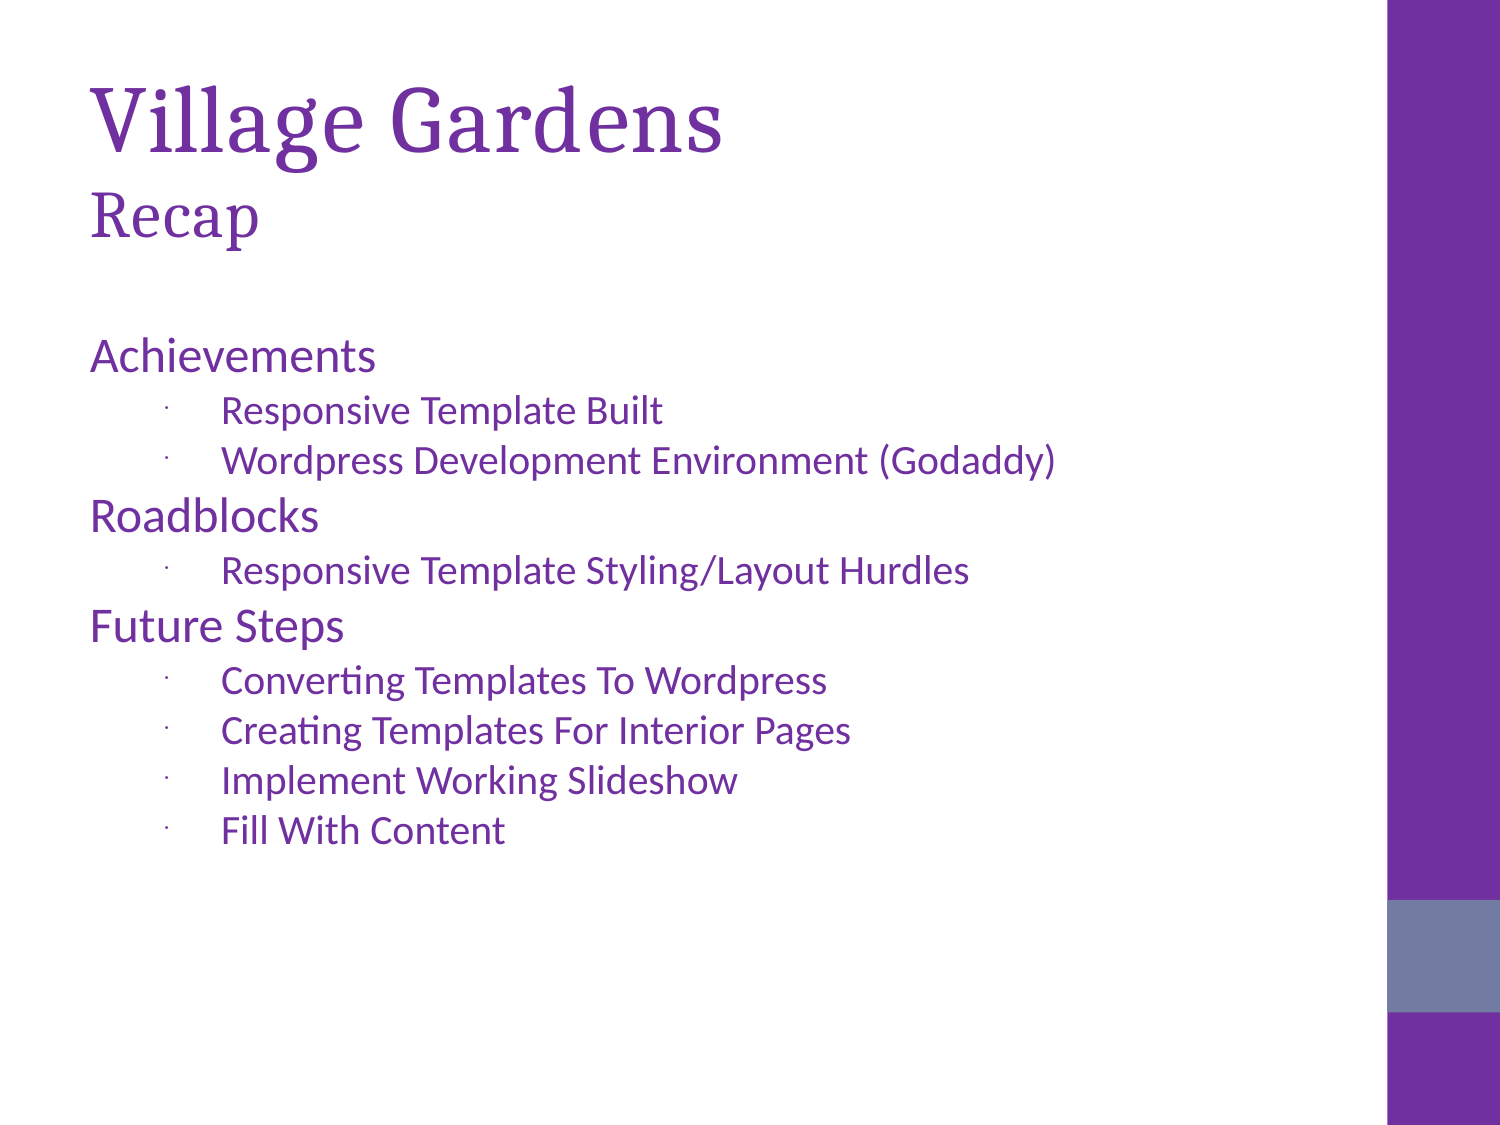

Village Gardens
Recap
Achievements
Responsive Template Built
Wordpress Development Environment (Godaddy)
Roadblocks
Responsive Template Styling/Layout Hurdles
Future Steps
Converting Templates To Wordpress
Creating Templates For Interior Pages
Implement Working Slideshow
Fill With Content